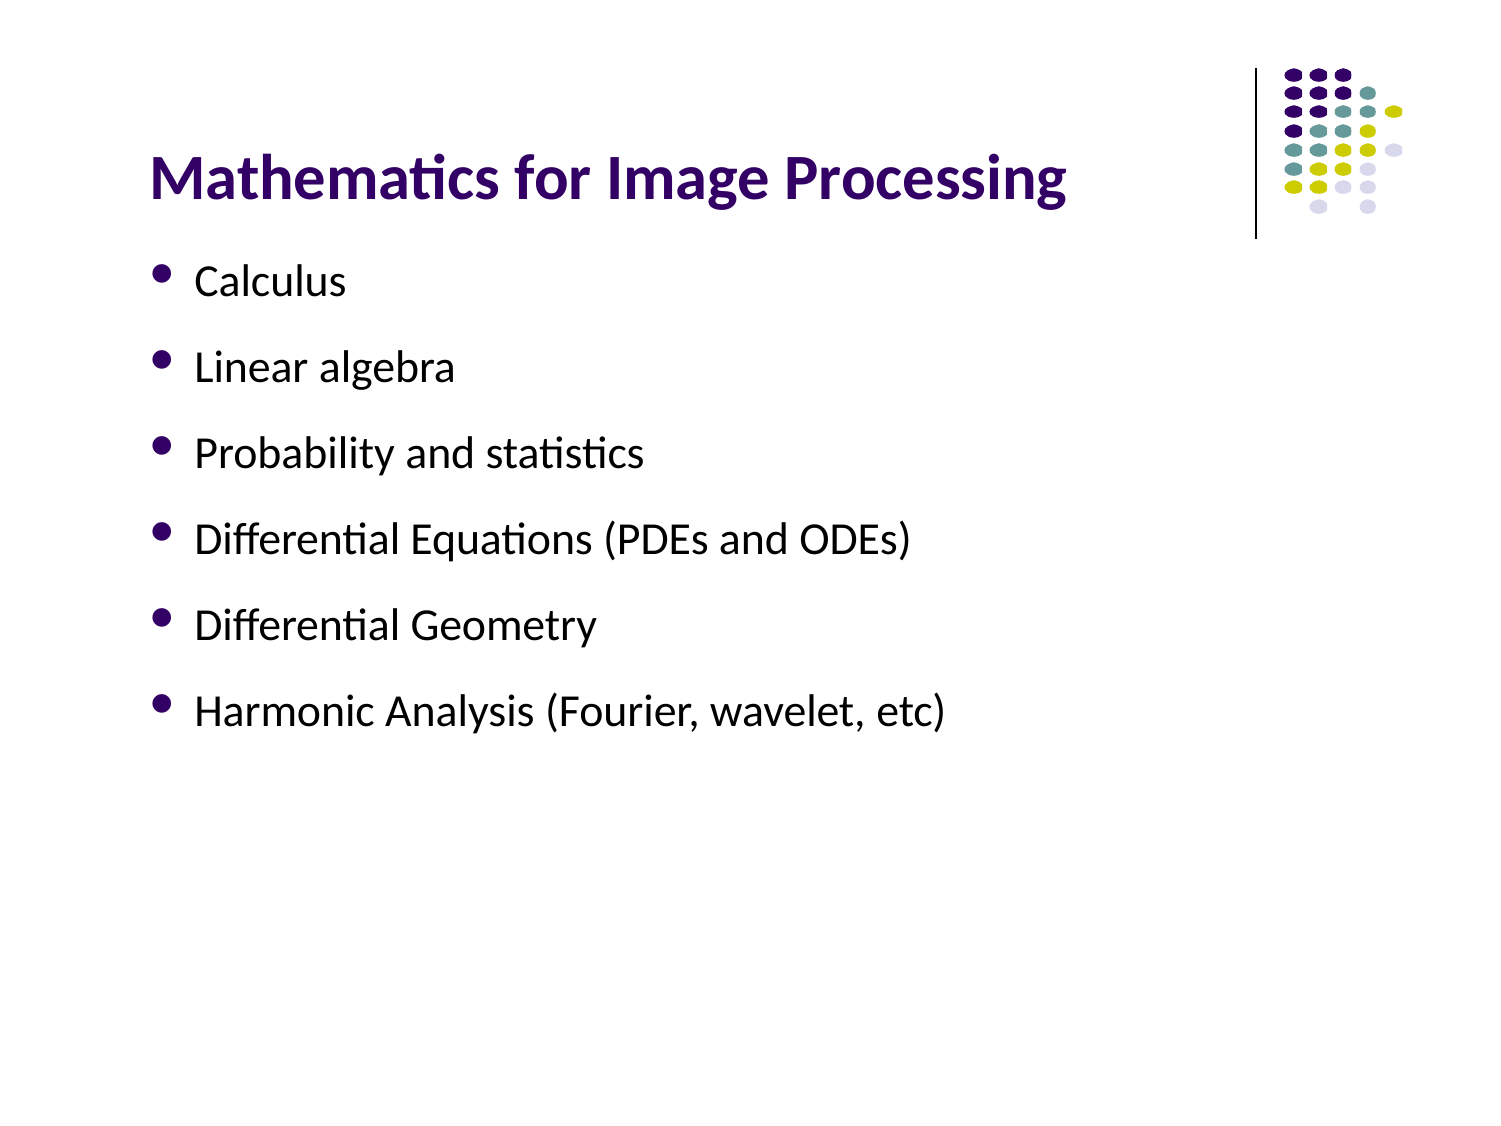

# Mathematics for Image Processing
Calculus
Linear algebra
Probability and statistics
Differential Equations (PDEs and ODEs)
Differential Geometry
Harmonic Analysis (Fourier, wavelet, etc)